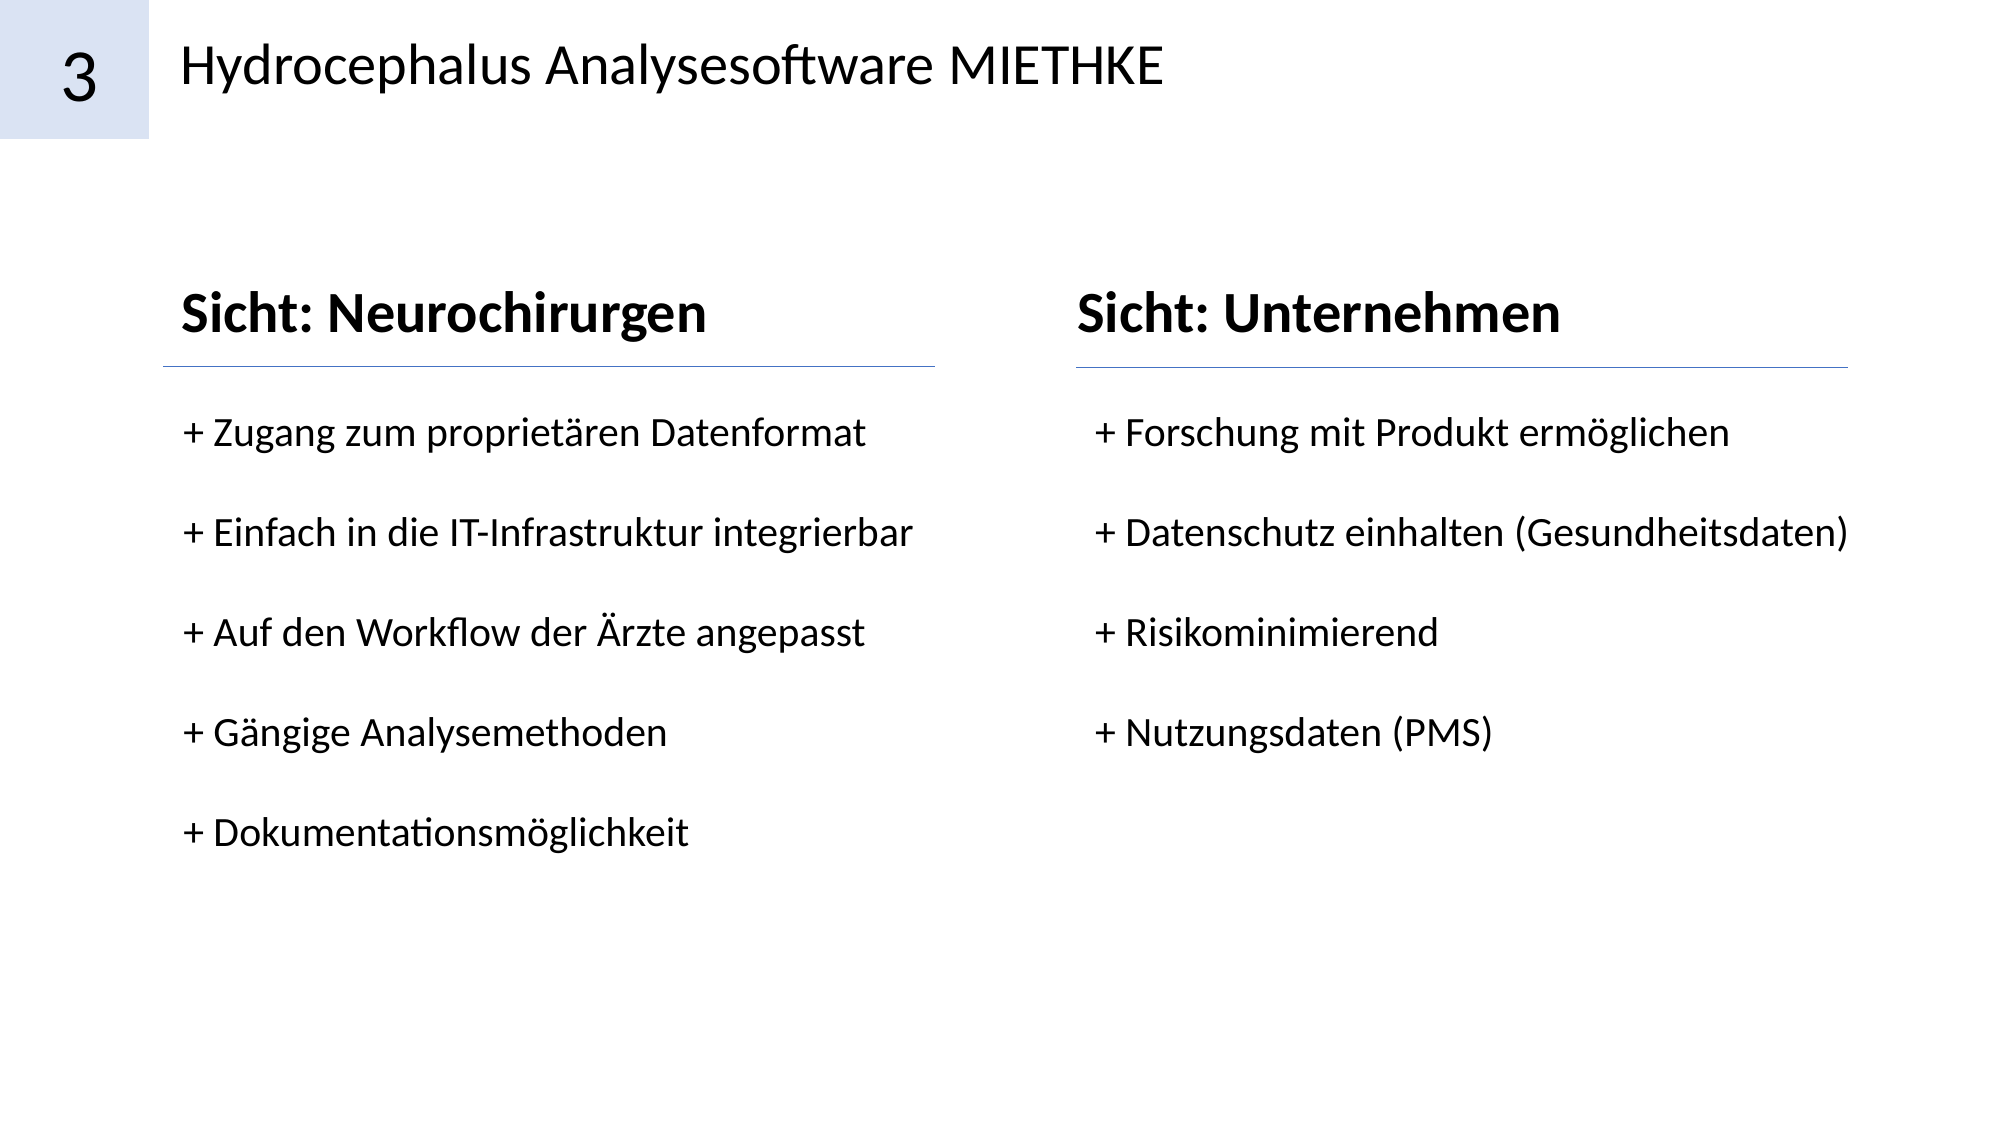

3
Hydrocephalus Analysesoftware MIETHKE
Sicht: Neurochirurgen
Sicht: Unternehmen
+ Forschung mit Produkt ermöglichen

+ Datenschutz einhalten (Gesundheitsdaten)

+ Risikominimierend

+ Nutzungsdaten (PMS)
+ Zugang zum proprietären Datenformat

+ Einfach in die IT-Infrastruktur integrierbar

+ Auf den Workflow der Ärzte angepasst

+ Gängige Analysemethoden

+ Dokumentationsmöglichkeit